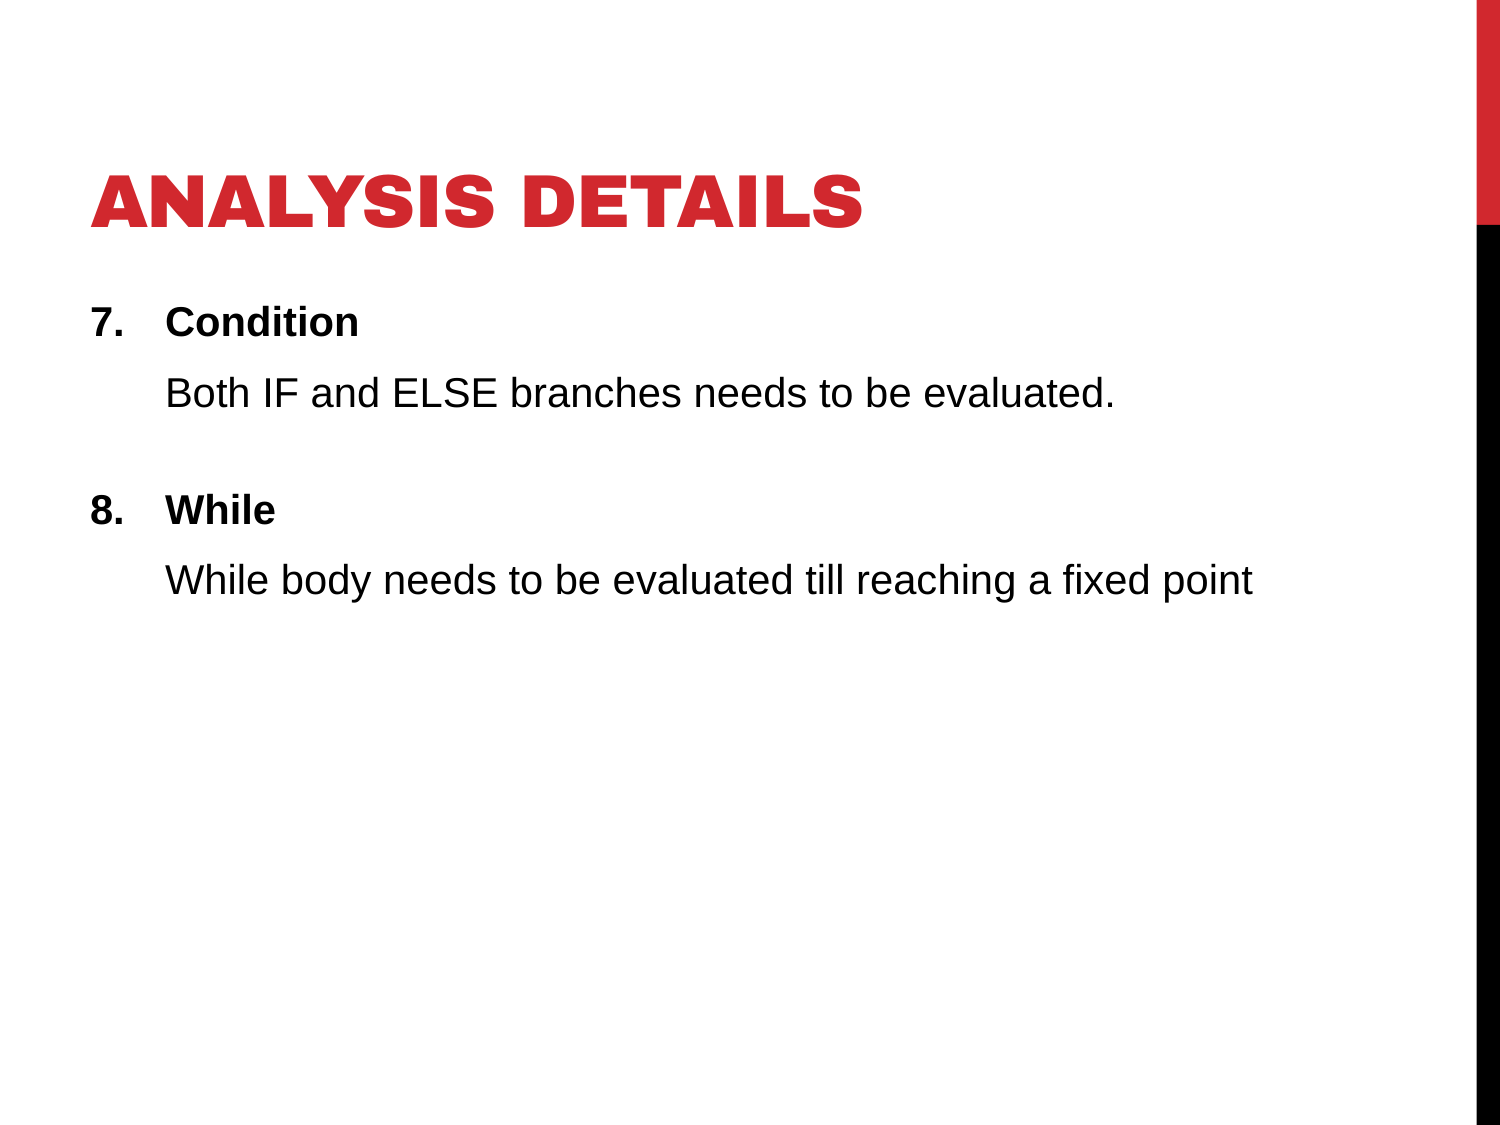

# Analysis Details
Condition
Both IF and ELSE branches needs to be evaluated.

While
While body needs to be evaluated till reaching a fixed point